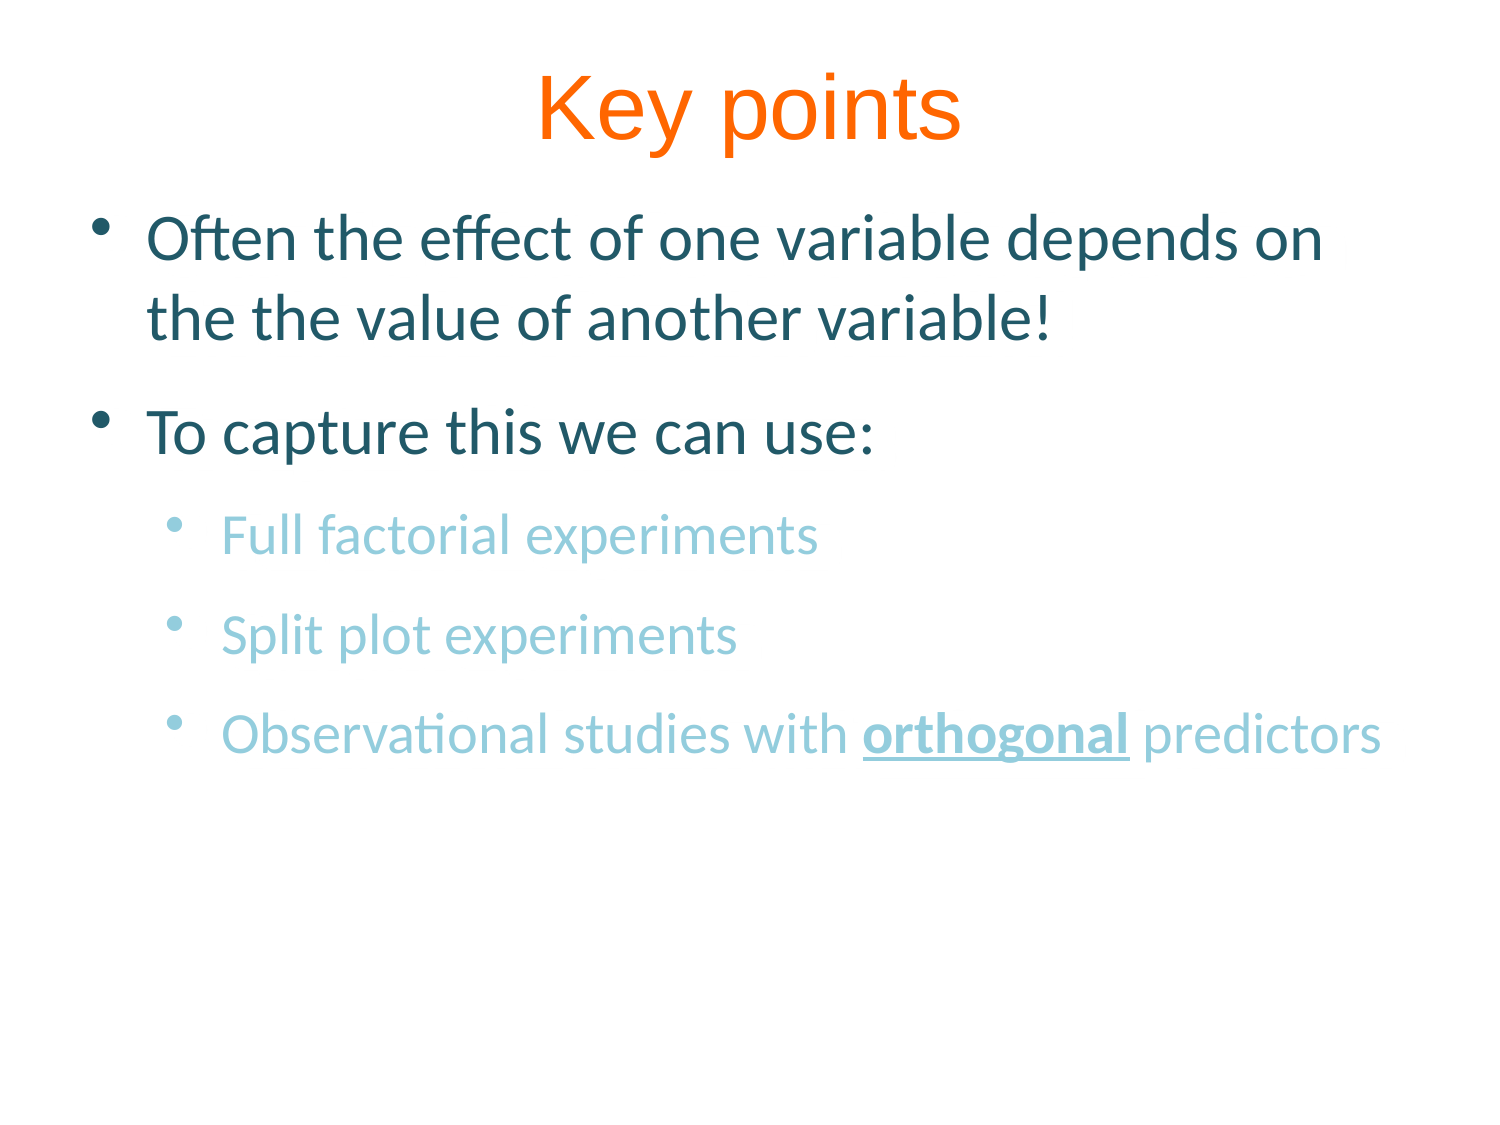

Key points
Often the effect of one variable depends on the the value of another variable!
To capture this we can use:
Full factorial experiments
Split plot experiments
Observational studies with orthogonal predictors